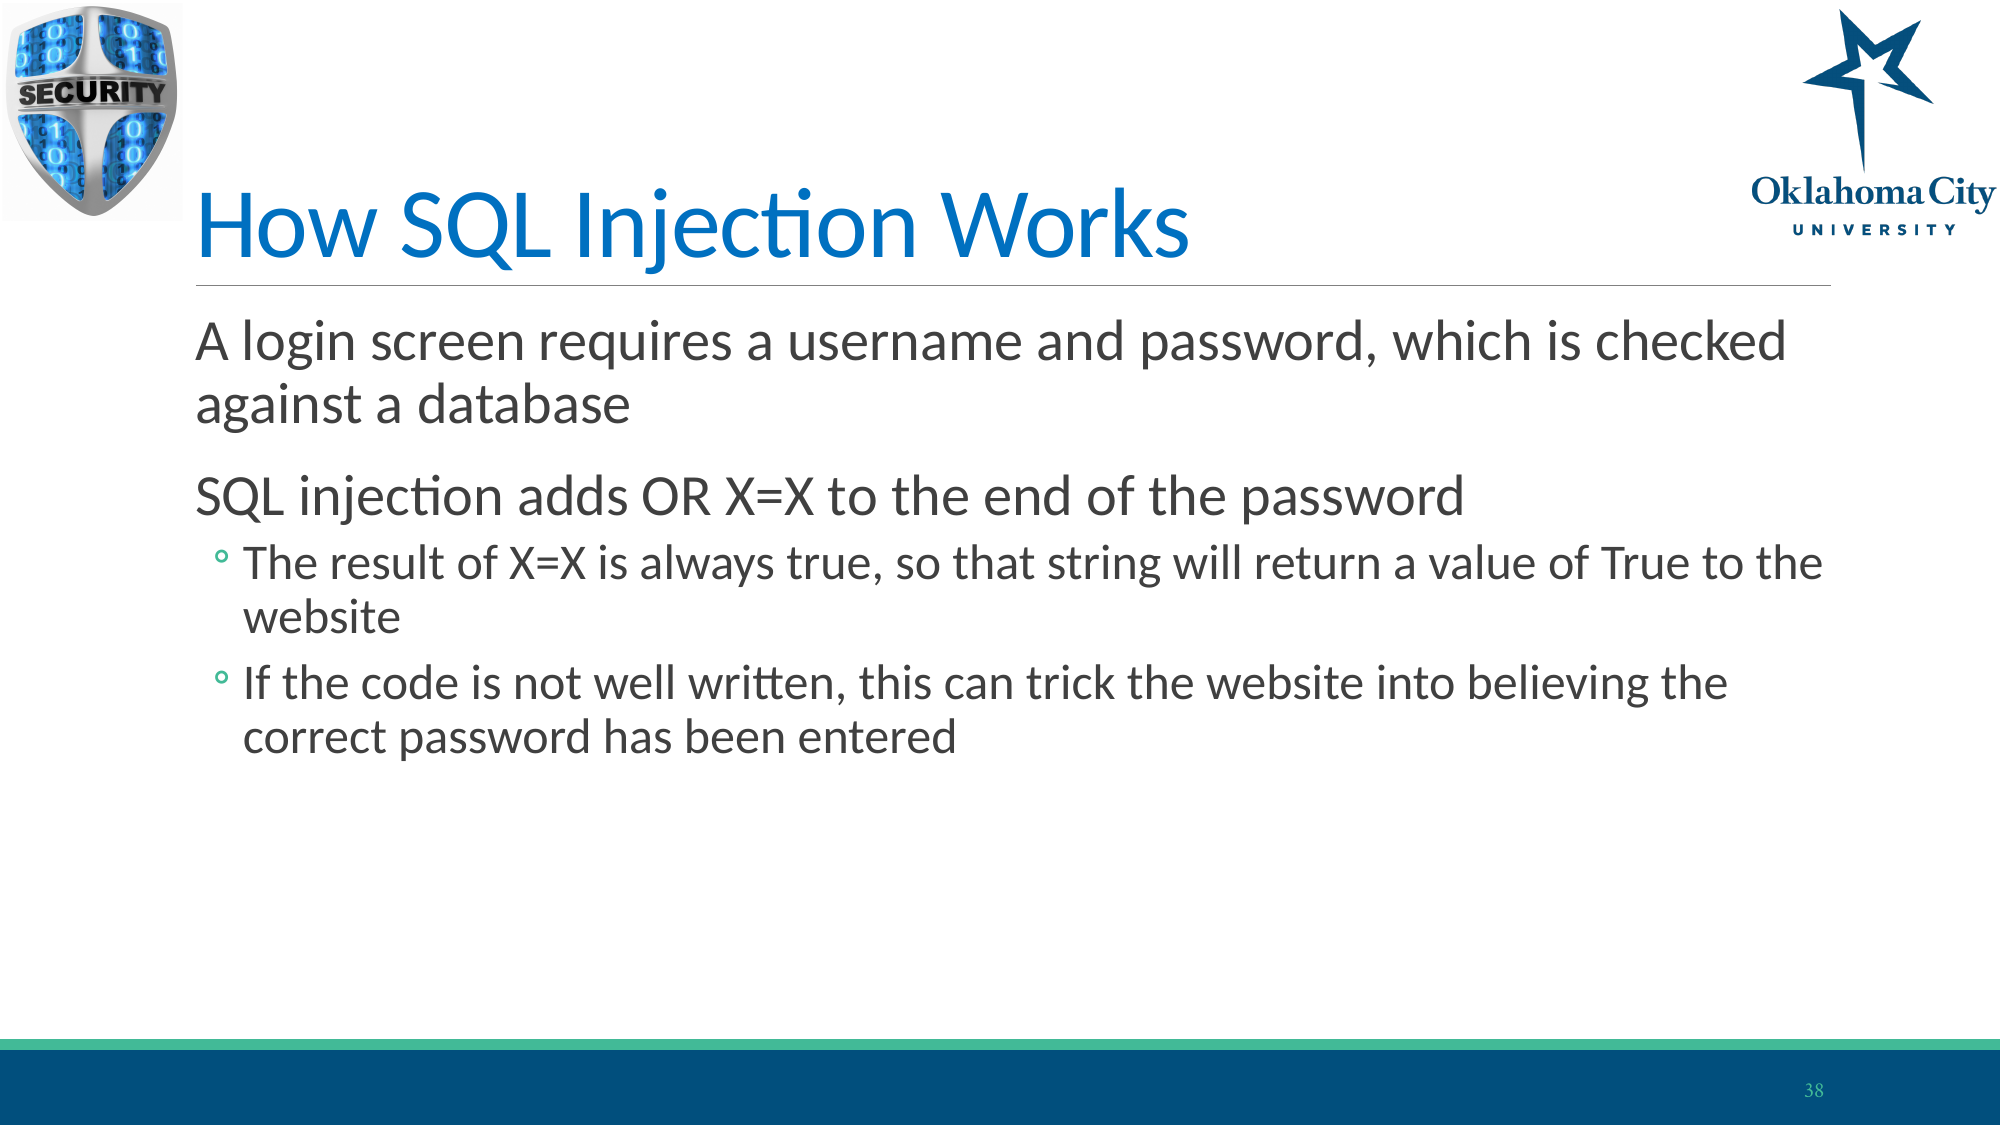

# How SQL Injection Works
A login screen requires a username and password, which is checked against a database
SQL injection adds OR X=X to the end of the password
The result of X=X is always true, so that string will return a value of True to the website
If the code is not well written, this can trick the website into believing the correct password has been entered
38